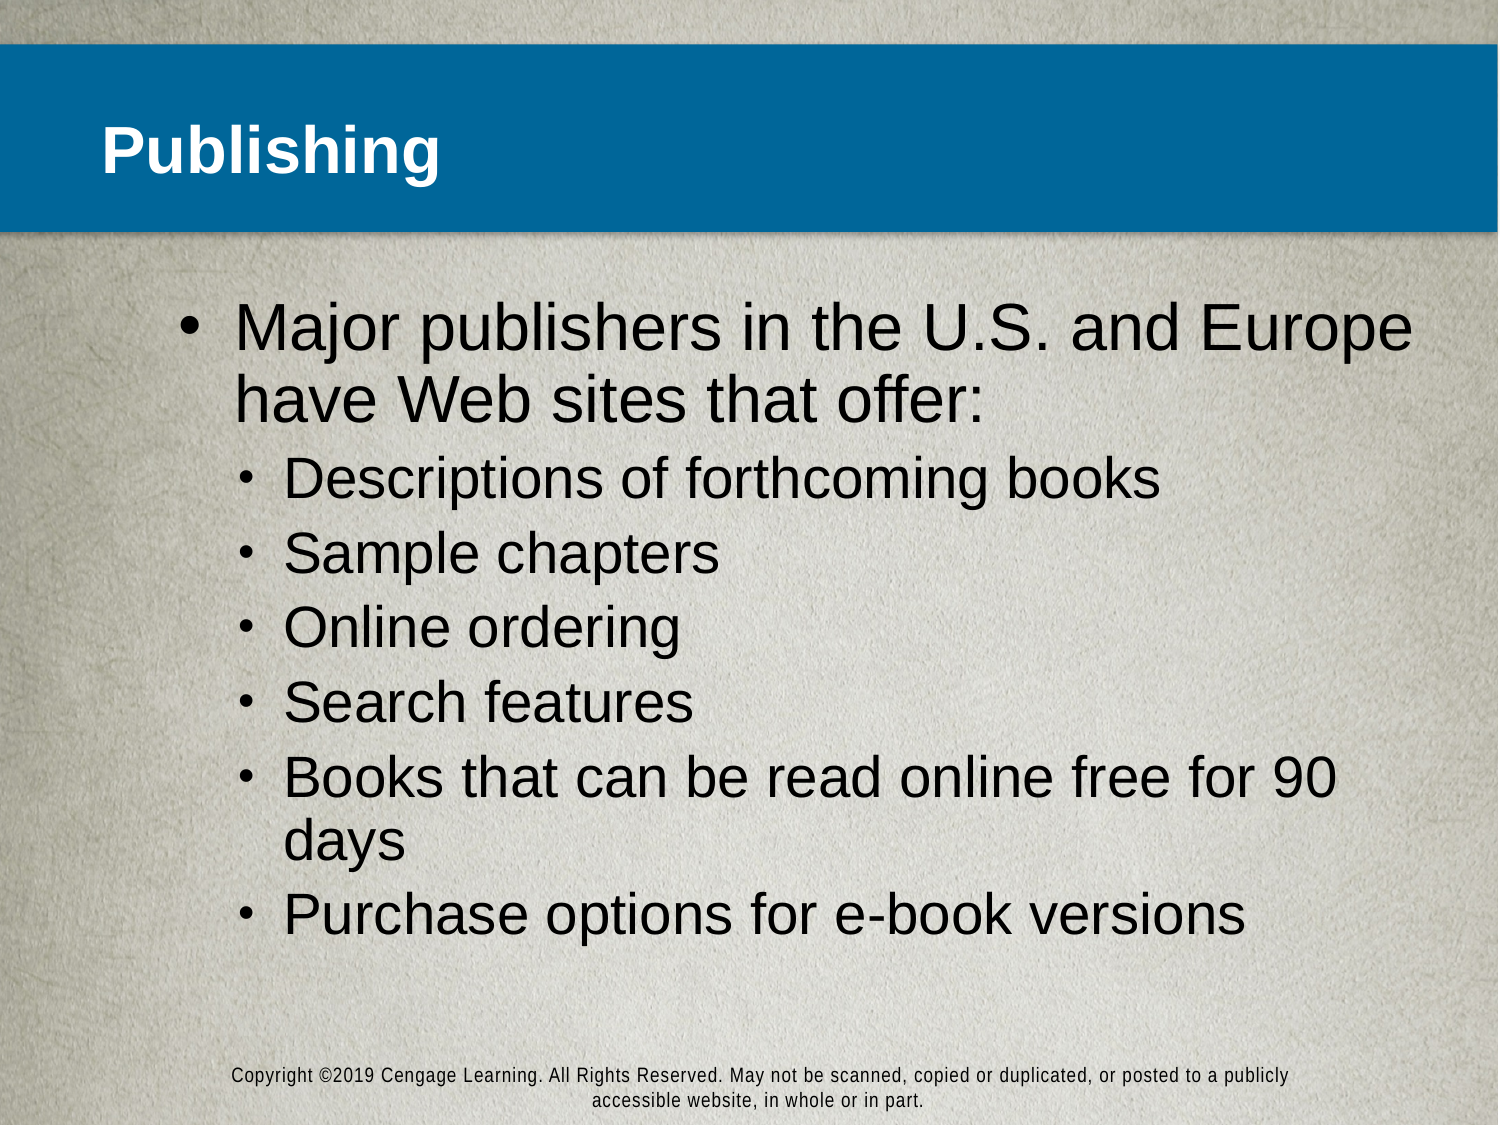

# Publishing
Major publishers in the U.S. and Europe have Web sites that offer:
Descriptions of forthcoming books
Sample chapters
Online ordering
Search features
Books that can be read online free for 90 days
Purchase options for e-book versions